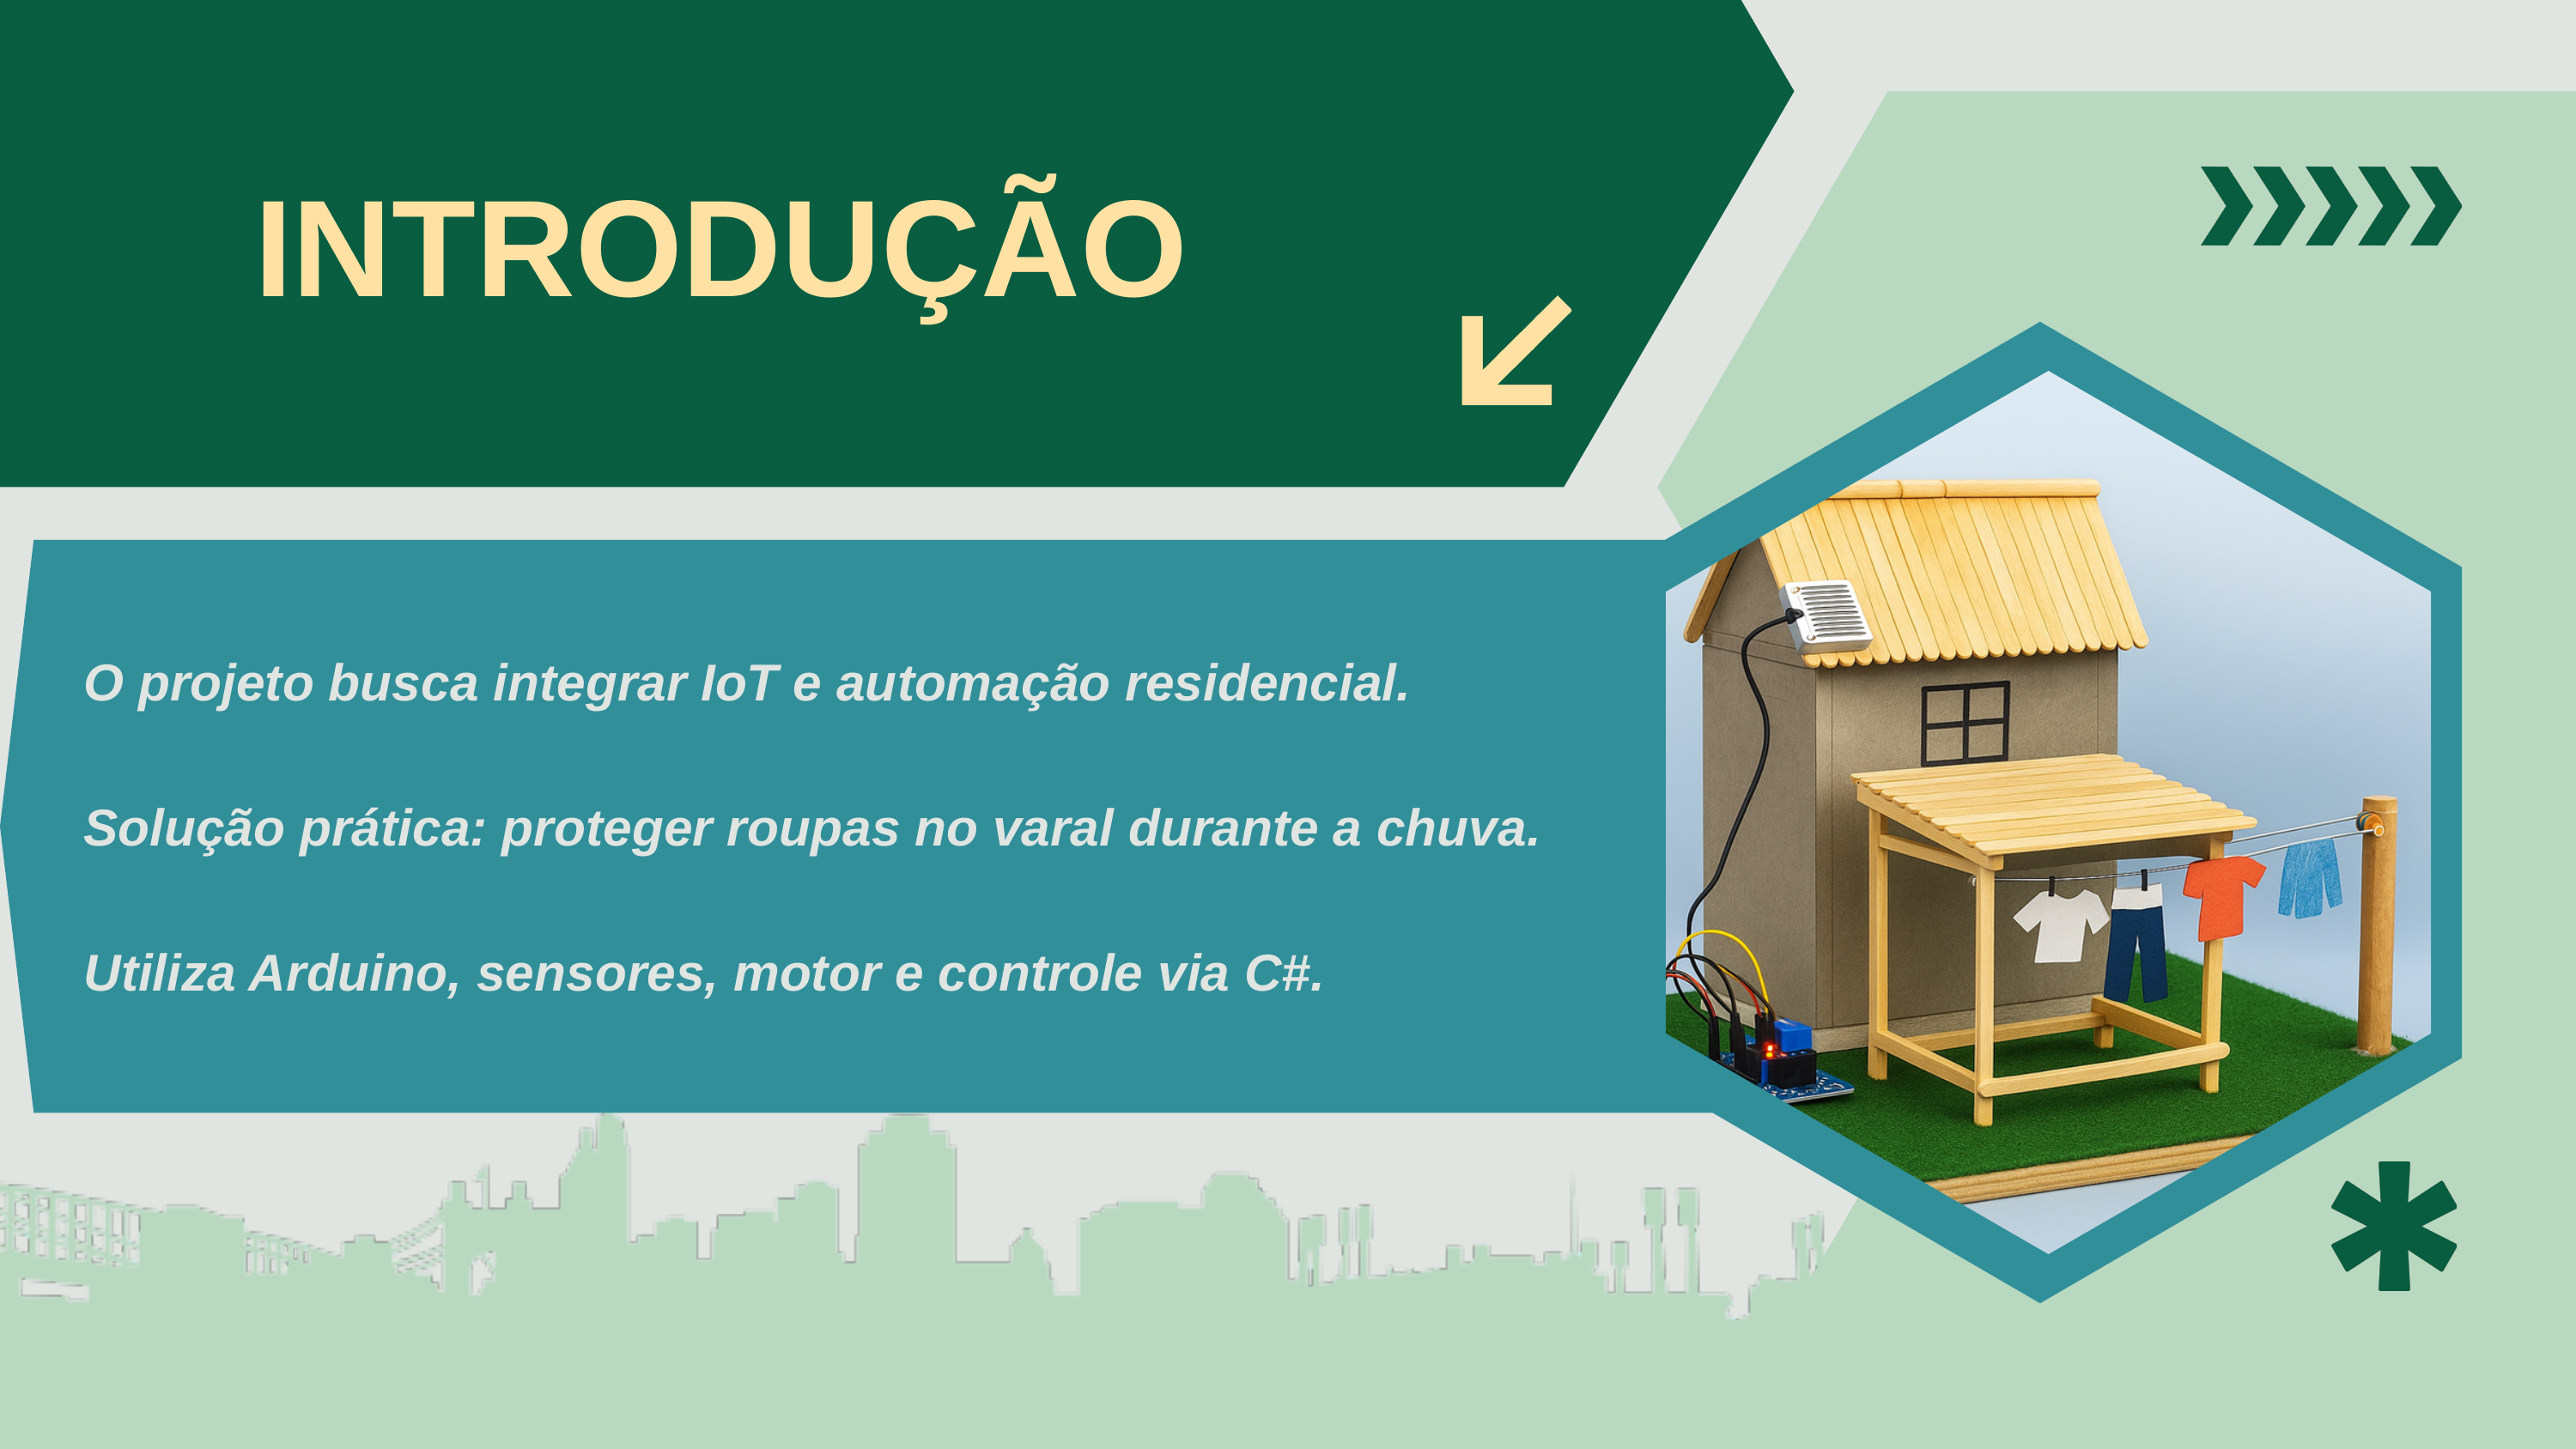

INTRODUÇÃO

O projeto busca integrar IoT e automação residencial.

Solução prática: proteger roupas no varal durante a chuva.

Utiliza Arduino, sensores, motor e controle via C#.